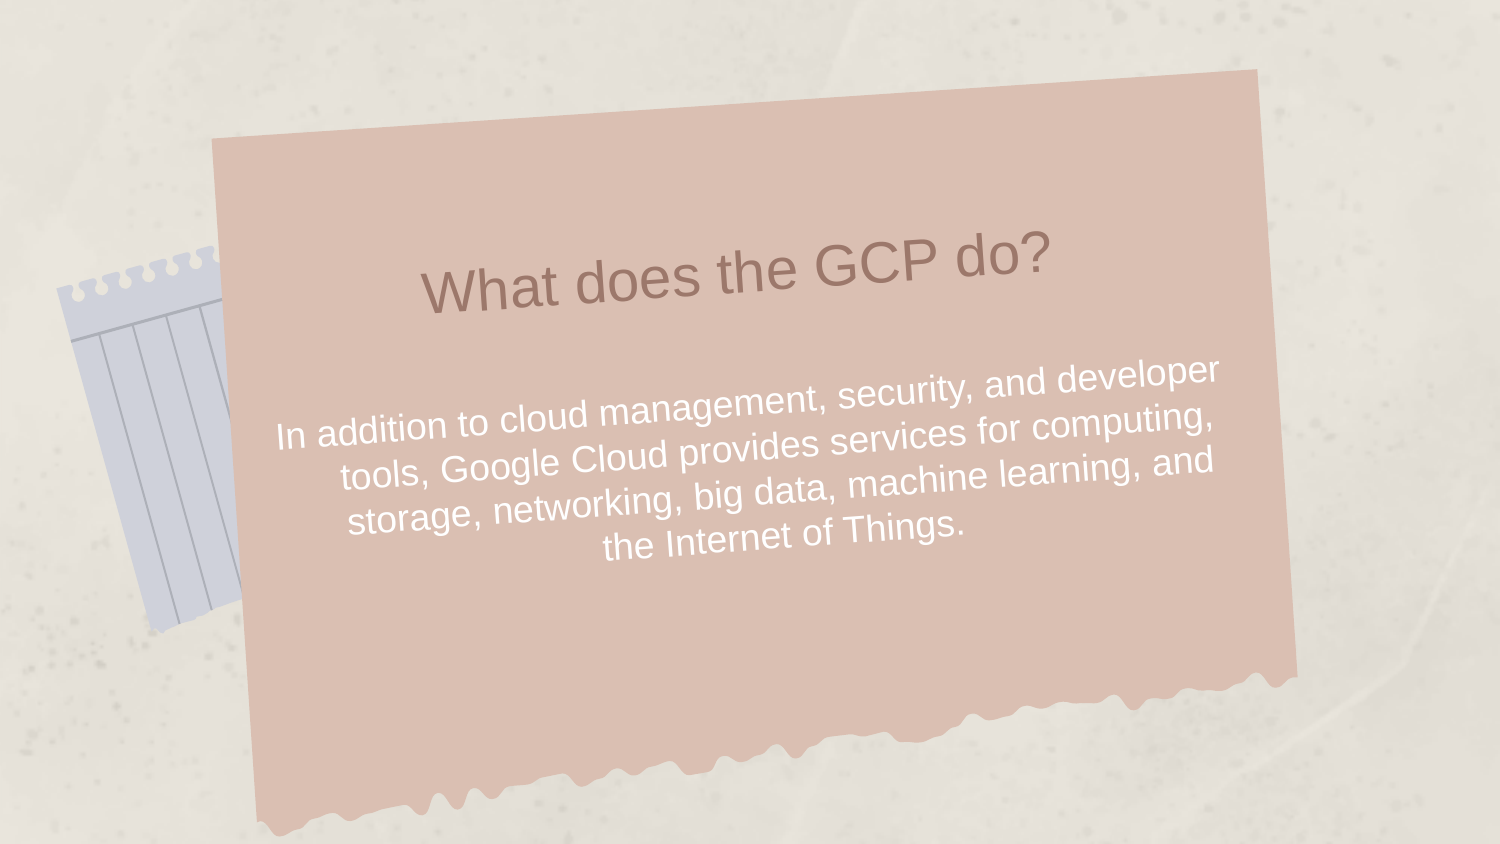

What does the GCP do?
In addition to cloud management, security, and developer tools, Google Cloud provides services for computing, storage, networking, big data, machine learning, and the Internet of Things.